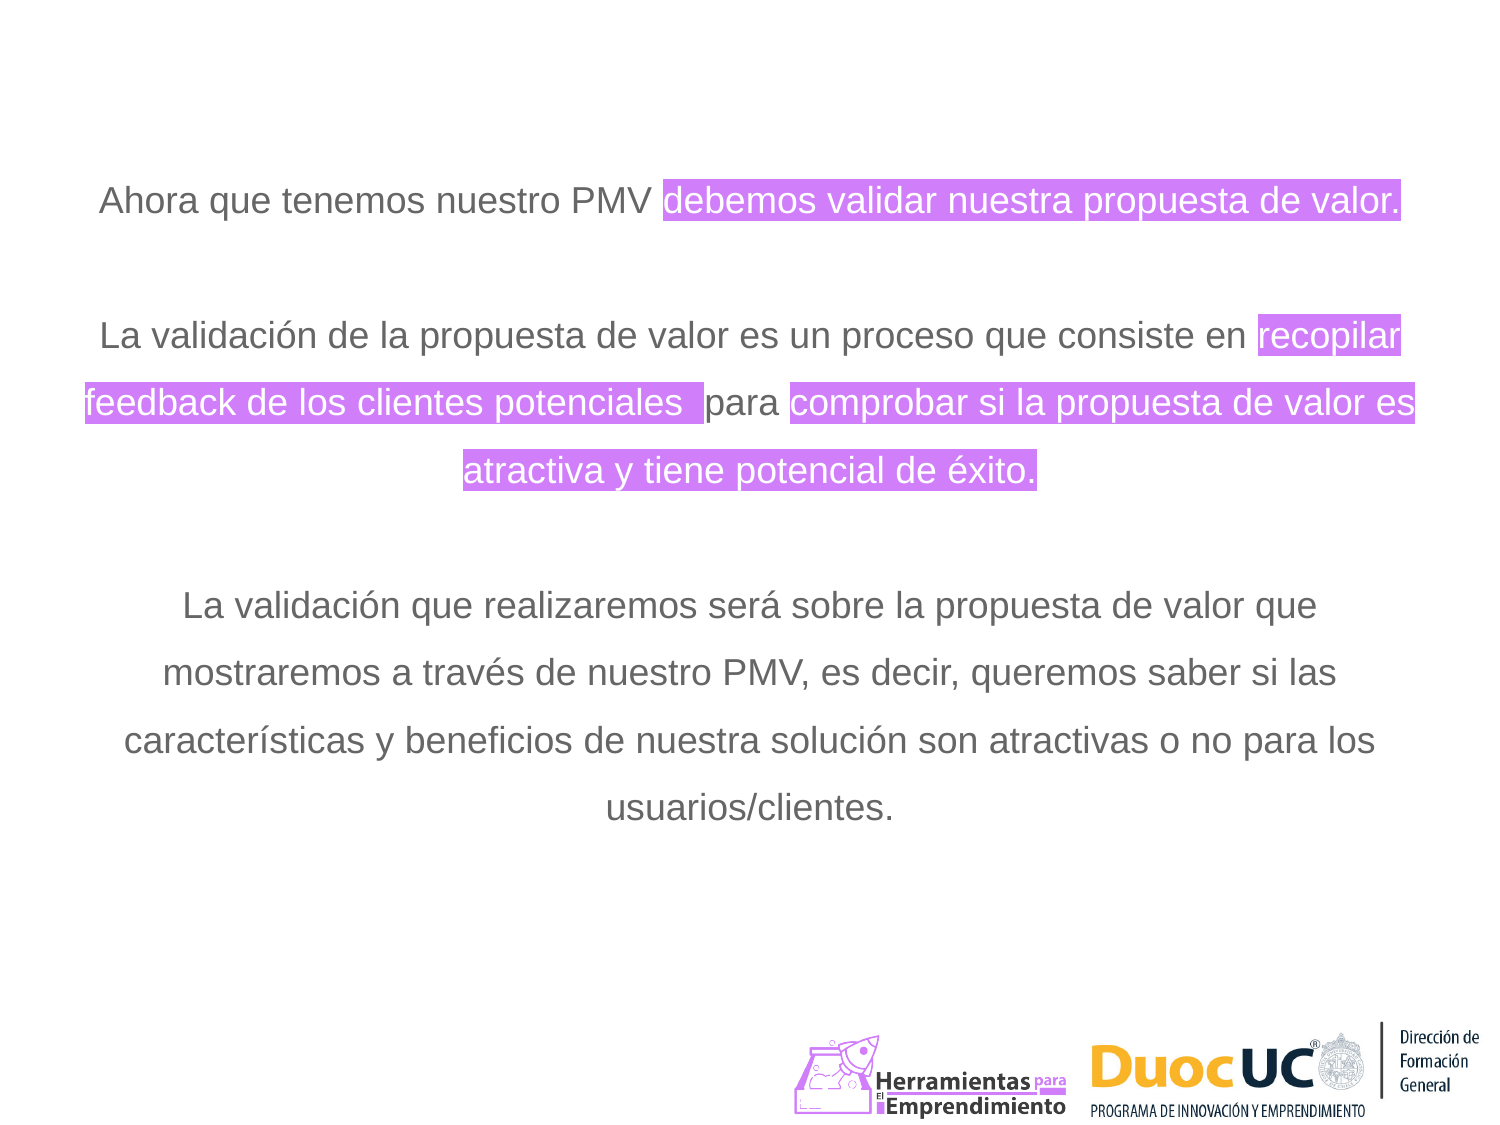

Ahora que tenemos nuestro PMV debemos validar nuestra propuesta de valor.

La validación de la propuesta de valor es un proceso que consiste en recopilar feedback de los clientes potenciales  para comprobar si la propuesta de valor es atractiva y tiene potencial de éxito.

La validación que realizaremos será sobre la propuesta de valor que mostraremos a través de nuestro PMV, es decir, queremos saber si las características y beneficios de nuestra solución son atractivas o no para los usuarios/clientes.